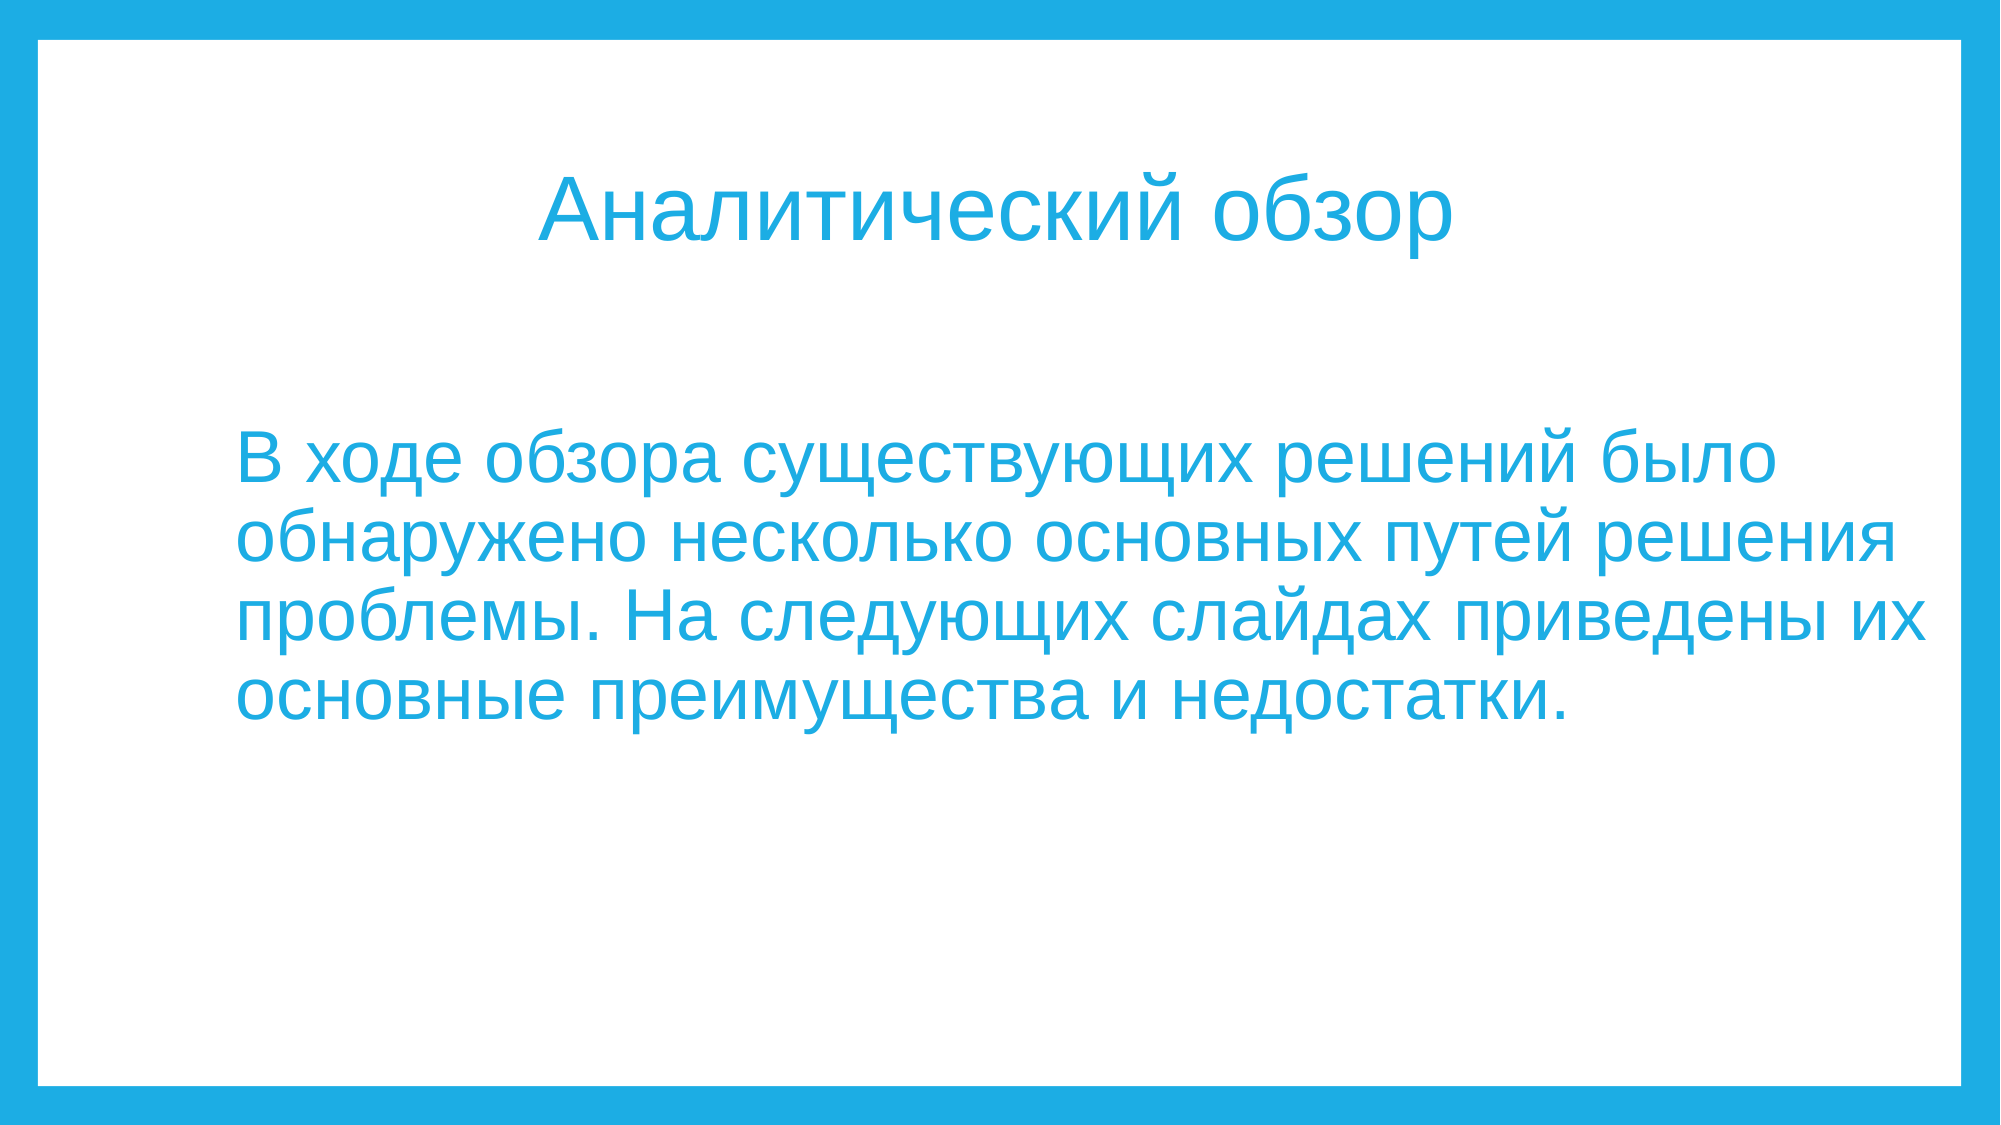

# Аналитический обзор
В ходе обзора существующих решений было обнаружено несколько основных путей решения проблемы. На следующих слайдах приведены их основные преимущества и недостатки.